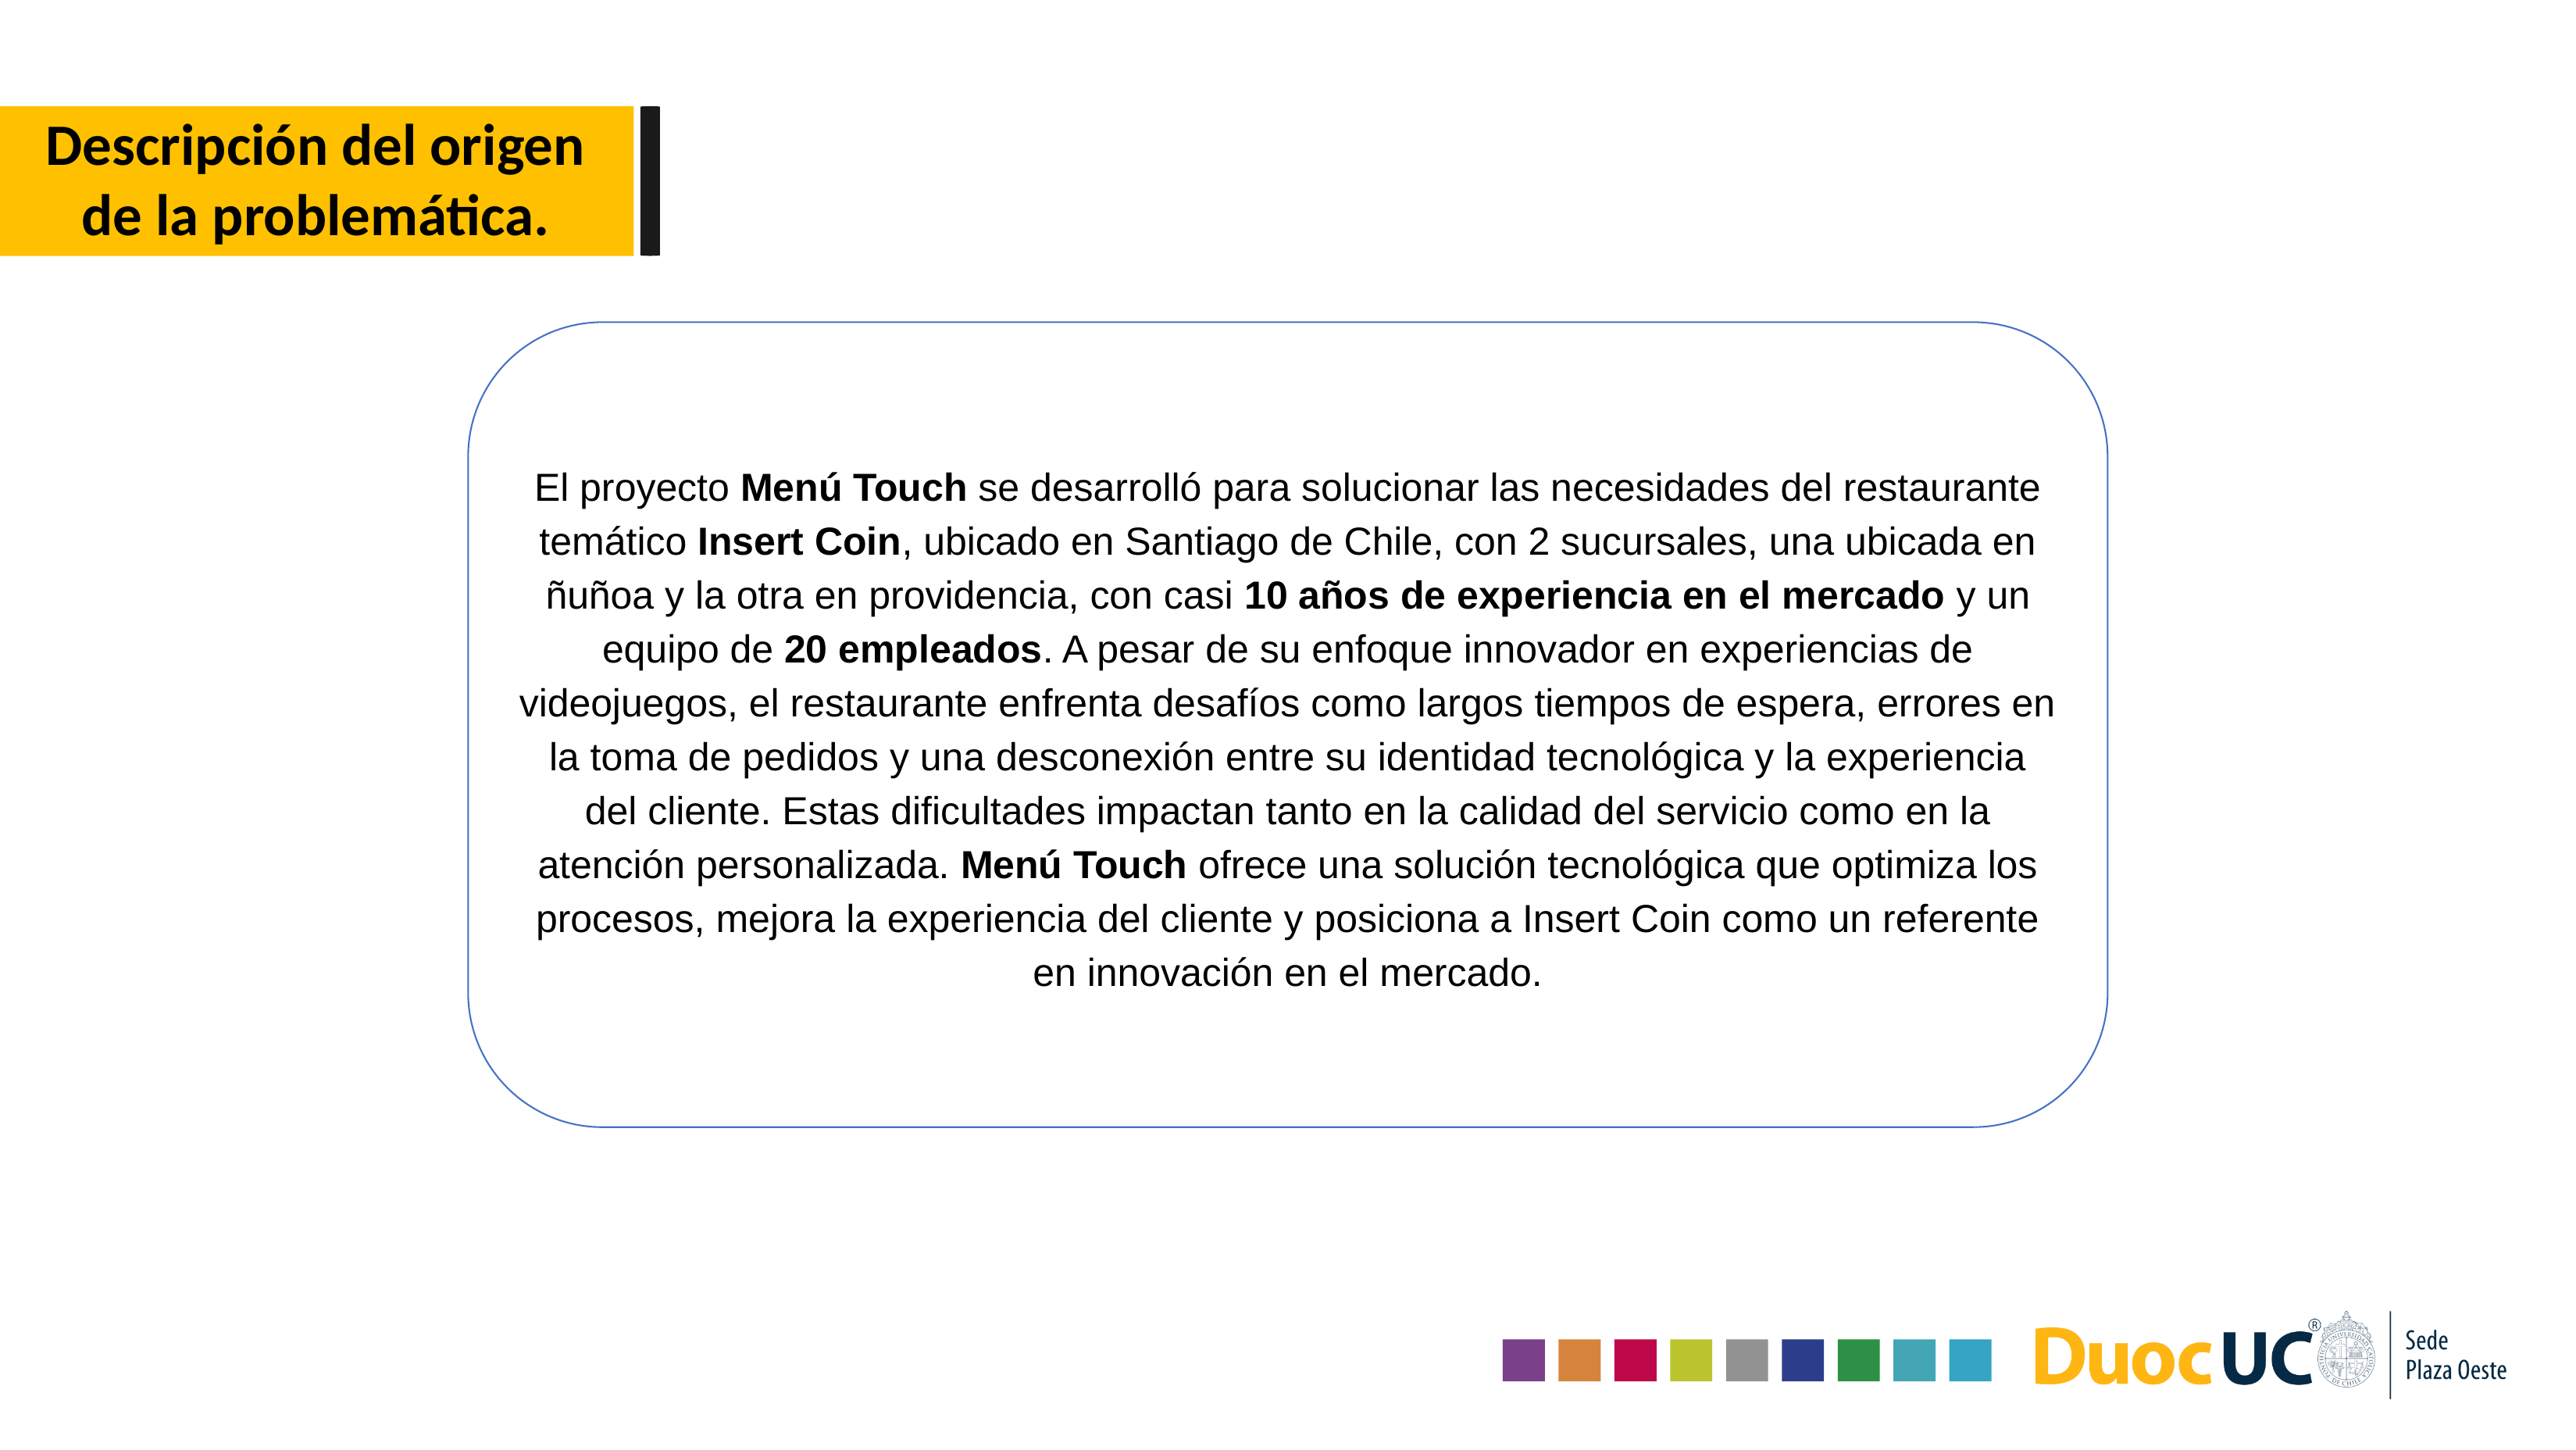

Descripción del origen de la problemática.
El proyecto Menú Touch se desarrolló para solucionar las necesidades del restaurante temático Insert Coin, ubicado en Santiago de Chile, con 2 sucursales, una ubicada en ñuñoa y la otra en providencia, con casi 10 años de experiencia en el mercado y un equipo de 20 empleados. A pesar de su enfoque innovador en experiencias de videojuegos, el restaurante enfrenta desafíos como largos tiempos de espera, errores en la toma de pedidos y una desconexión entre su identidad tecnológica y la experiencia del cliente. Estas dificultades impactan tanto en la calidad del servicio como en la atención personalizada. Menú Touch ofrece una solución tecnológica que optimiza los procesos, mejora la experiencia del cliente y posiciona a Insert Coin como un referente en innovación en el mercado.